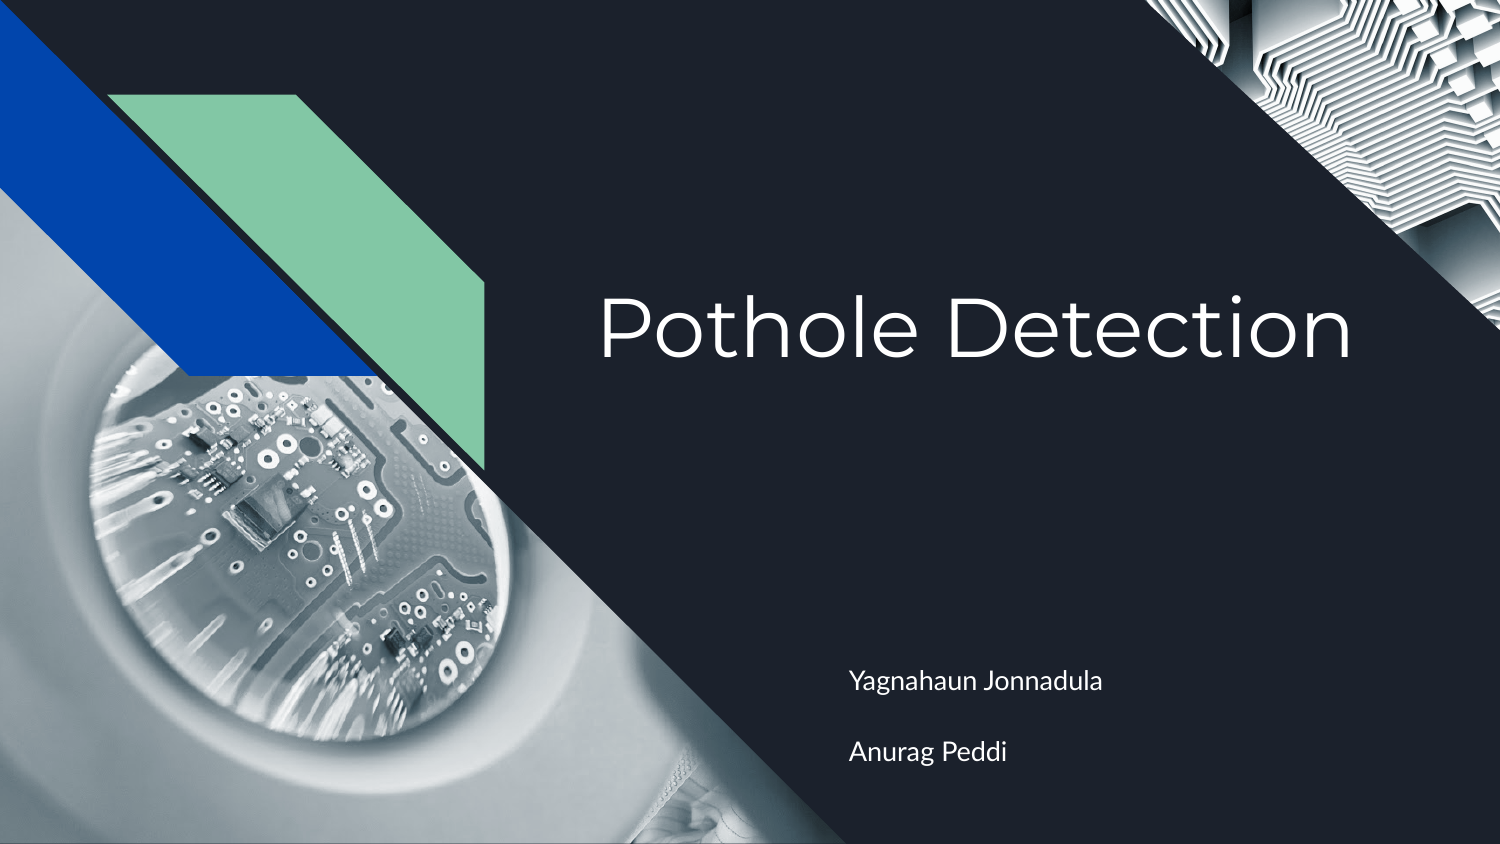

# Pothole Detection
Yagnahaun Jonnadula
Anurag Peddi